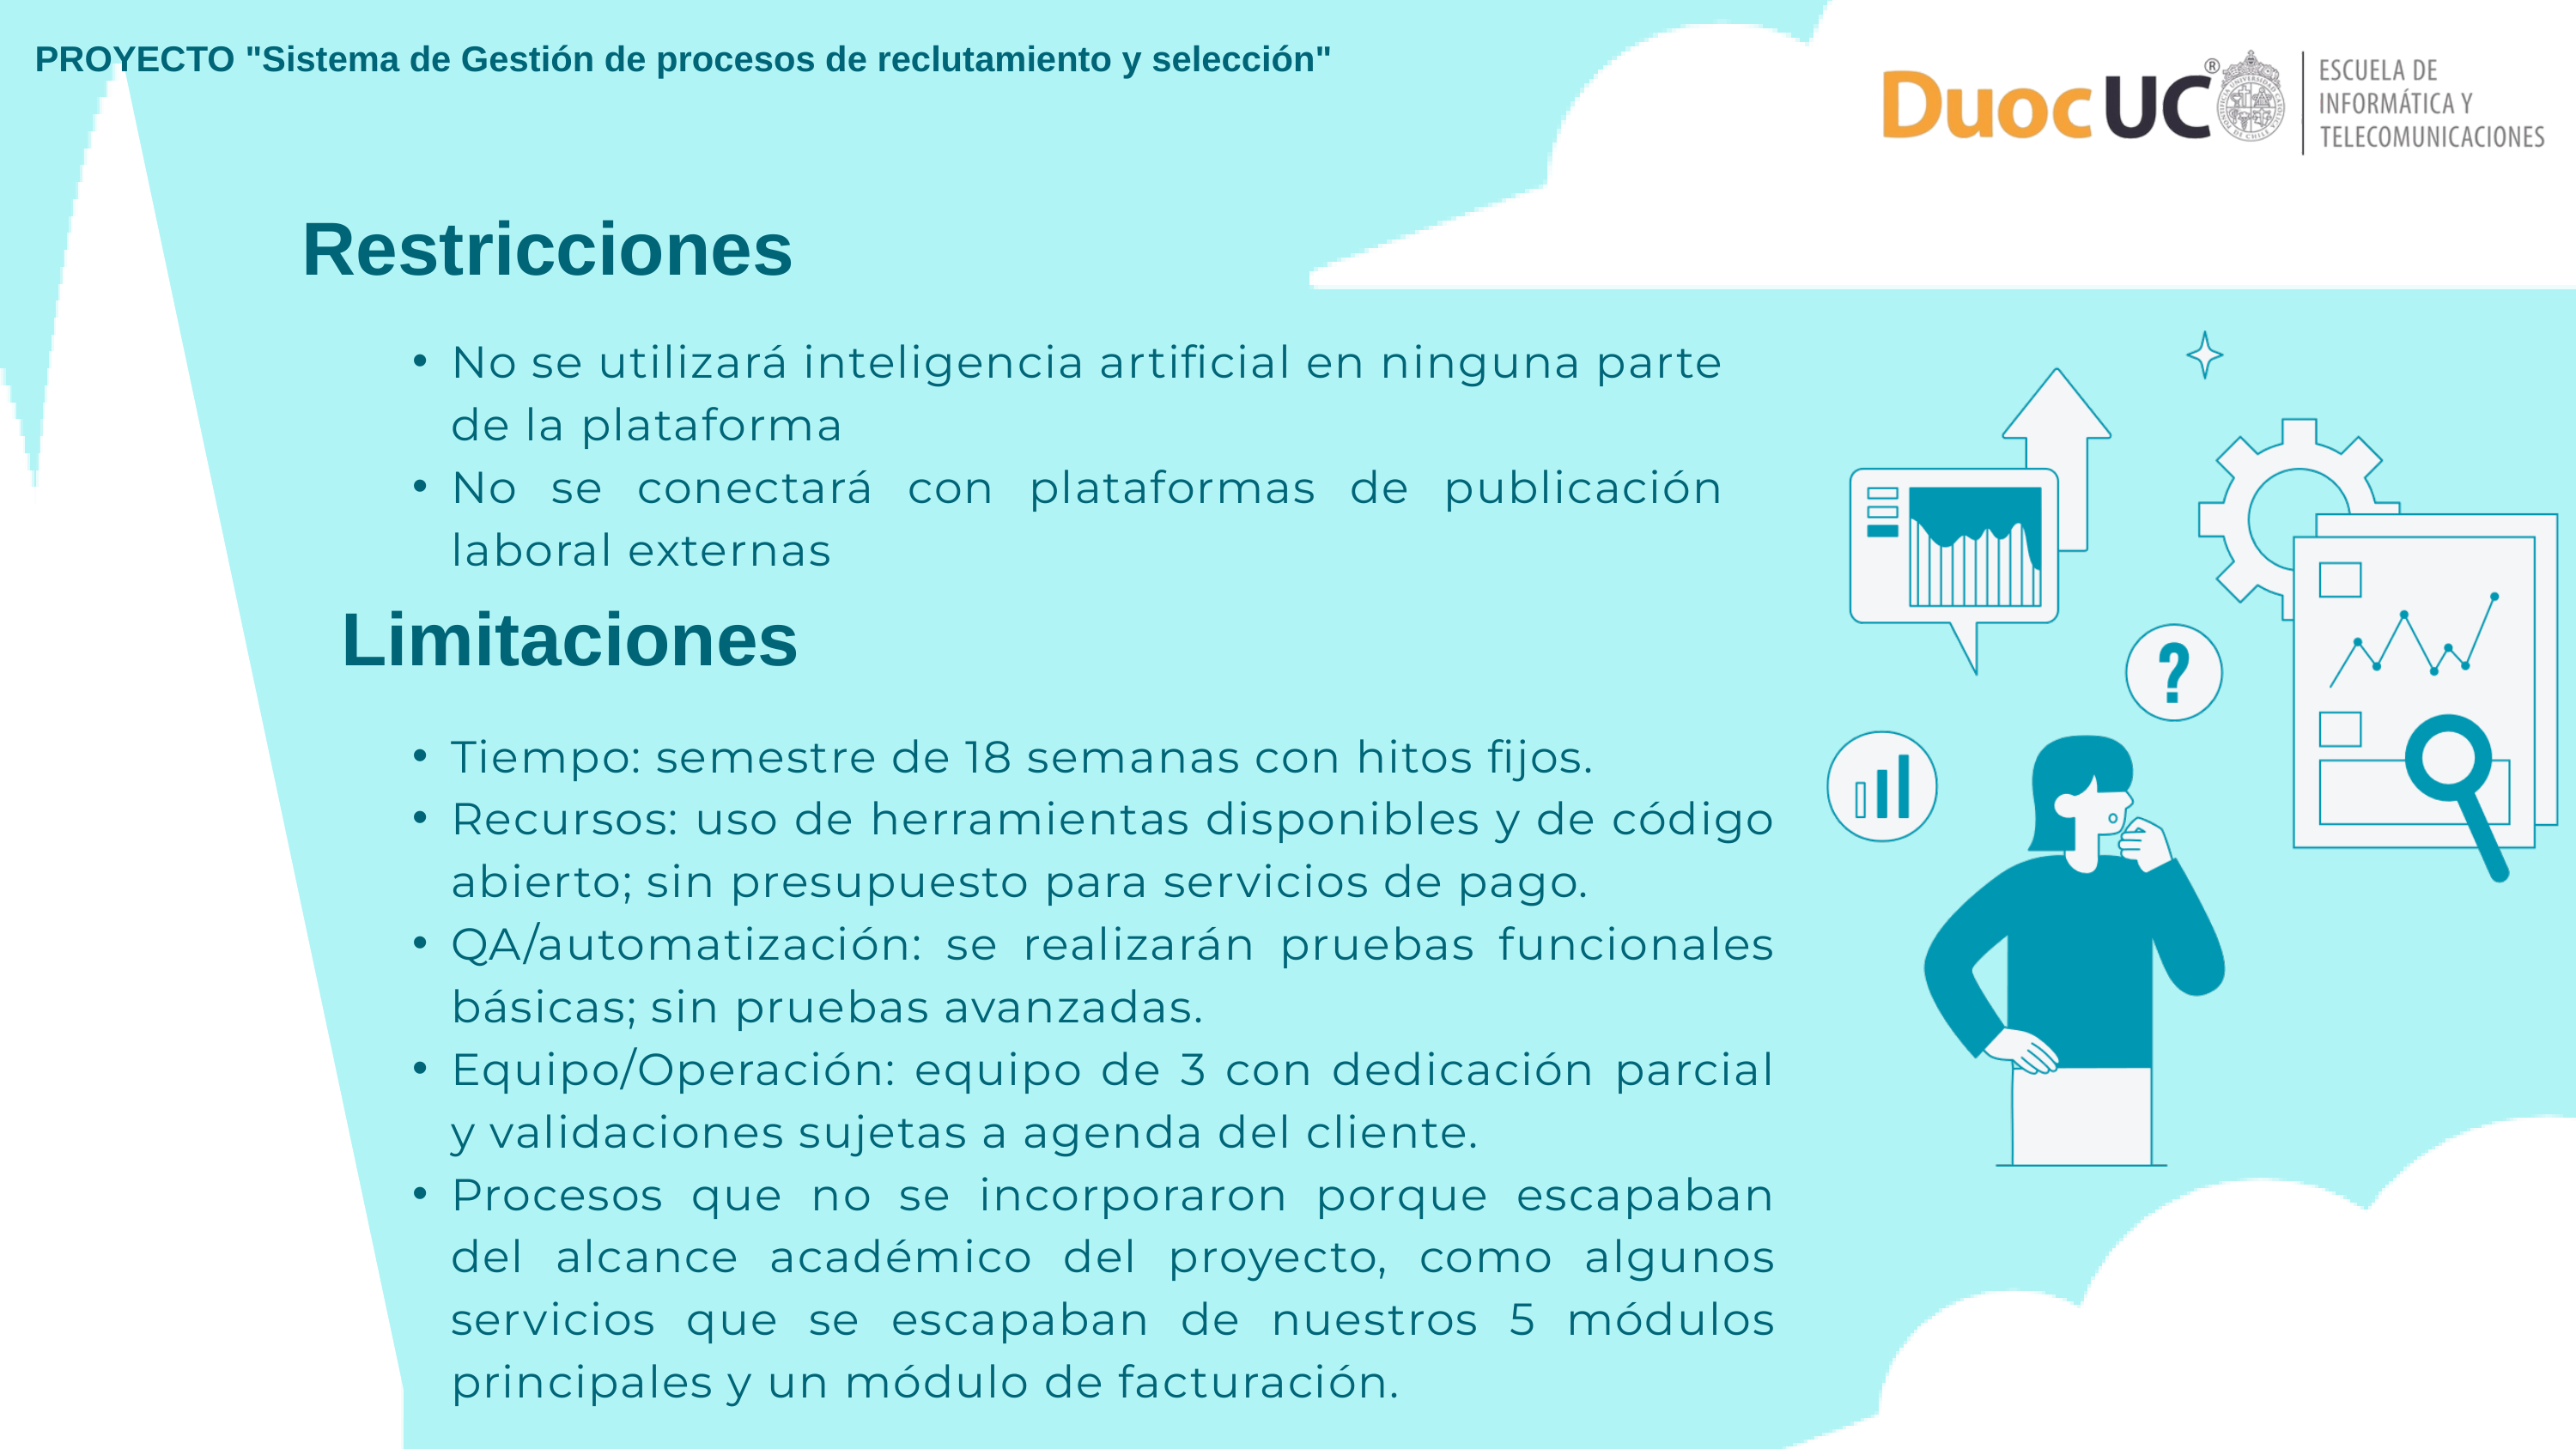

PROYECTO "Sistema de Gestión de procesos de reclutamiento y selección"

Restricciones
No se utilizará inteligencia artificial en ninguna parte de la plataforma
No se conectará con plataformas de publicación laboral externas

Limitaciones
Tiempo: semestre de 18 semanas con hitos fijos.
Recursos: uso de herramientas disponibles y de código abierto; sin presupuesto para servicios de pago.
QA/automatización: se realizarán pruebas funcionales básicas; sin pruebas avanzadas.
Equipo/Operación: equipo de 3 con dedicación parcial y validaciones sujetas a agenda del cliente.
Procesos que no se incorporaron porque escapaban del alcance académico del proyecto, como algunos servicios que se escapaban de nuestros 5 módulos principales y un módulo de facturación.